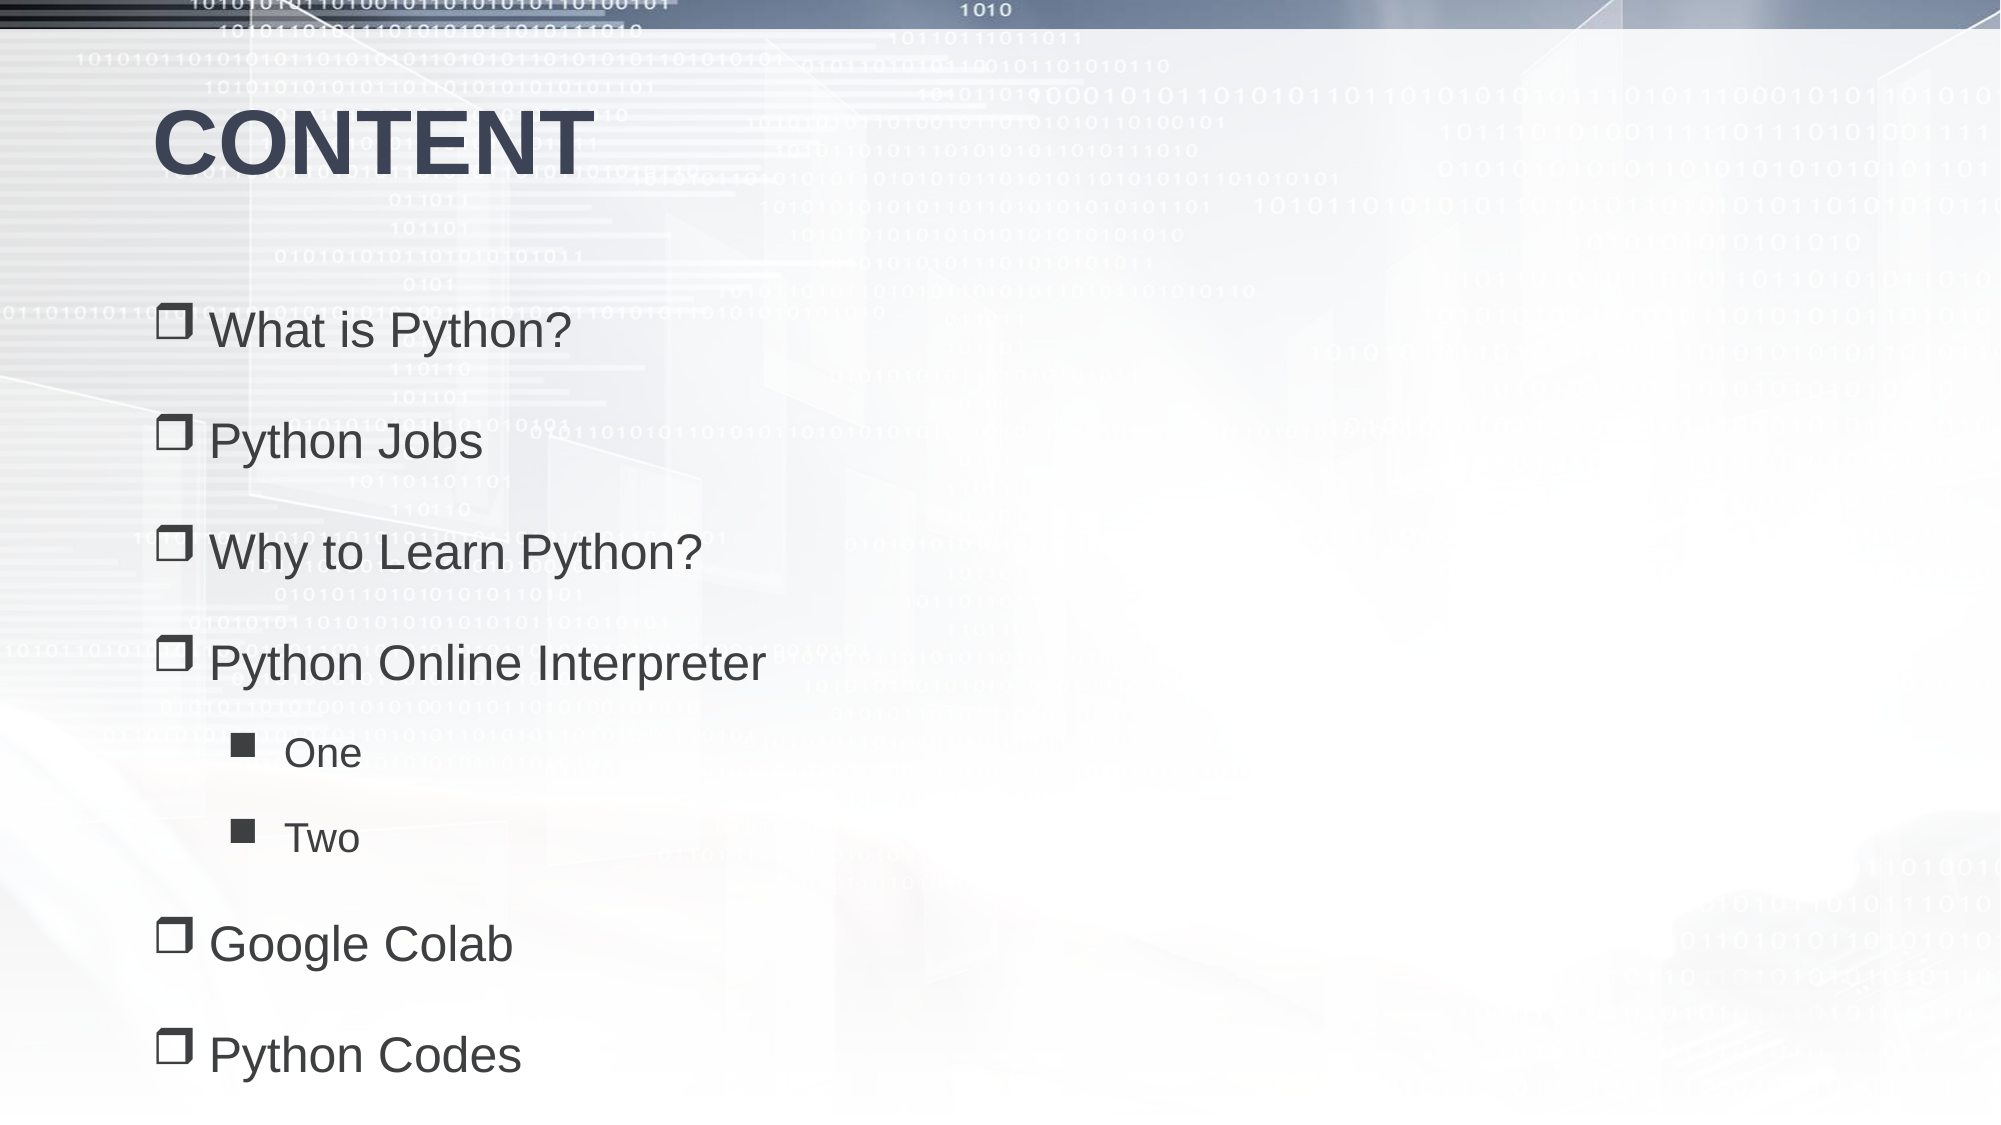

# CONTENT
What is Python?
Python Jobs
Why to Learn Python?
Python Online Interpreter
One
Two
Google Colab
Python Codes